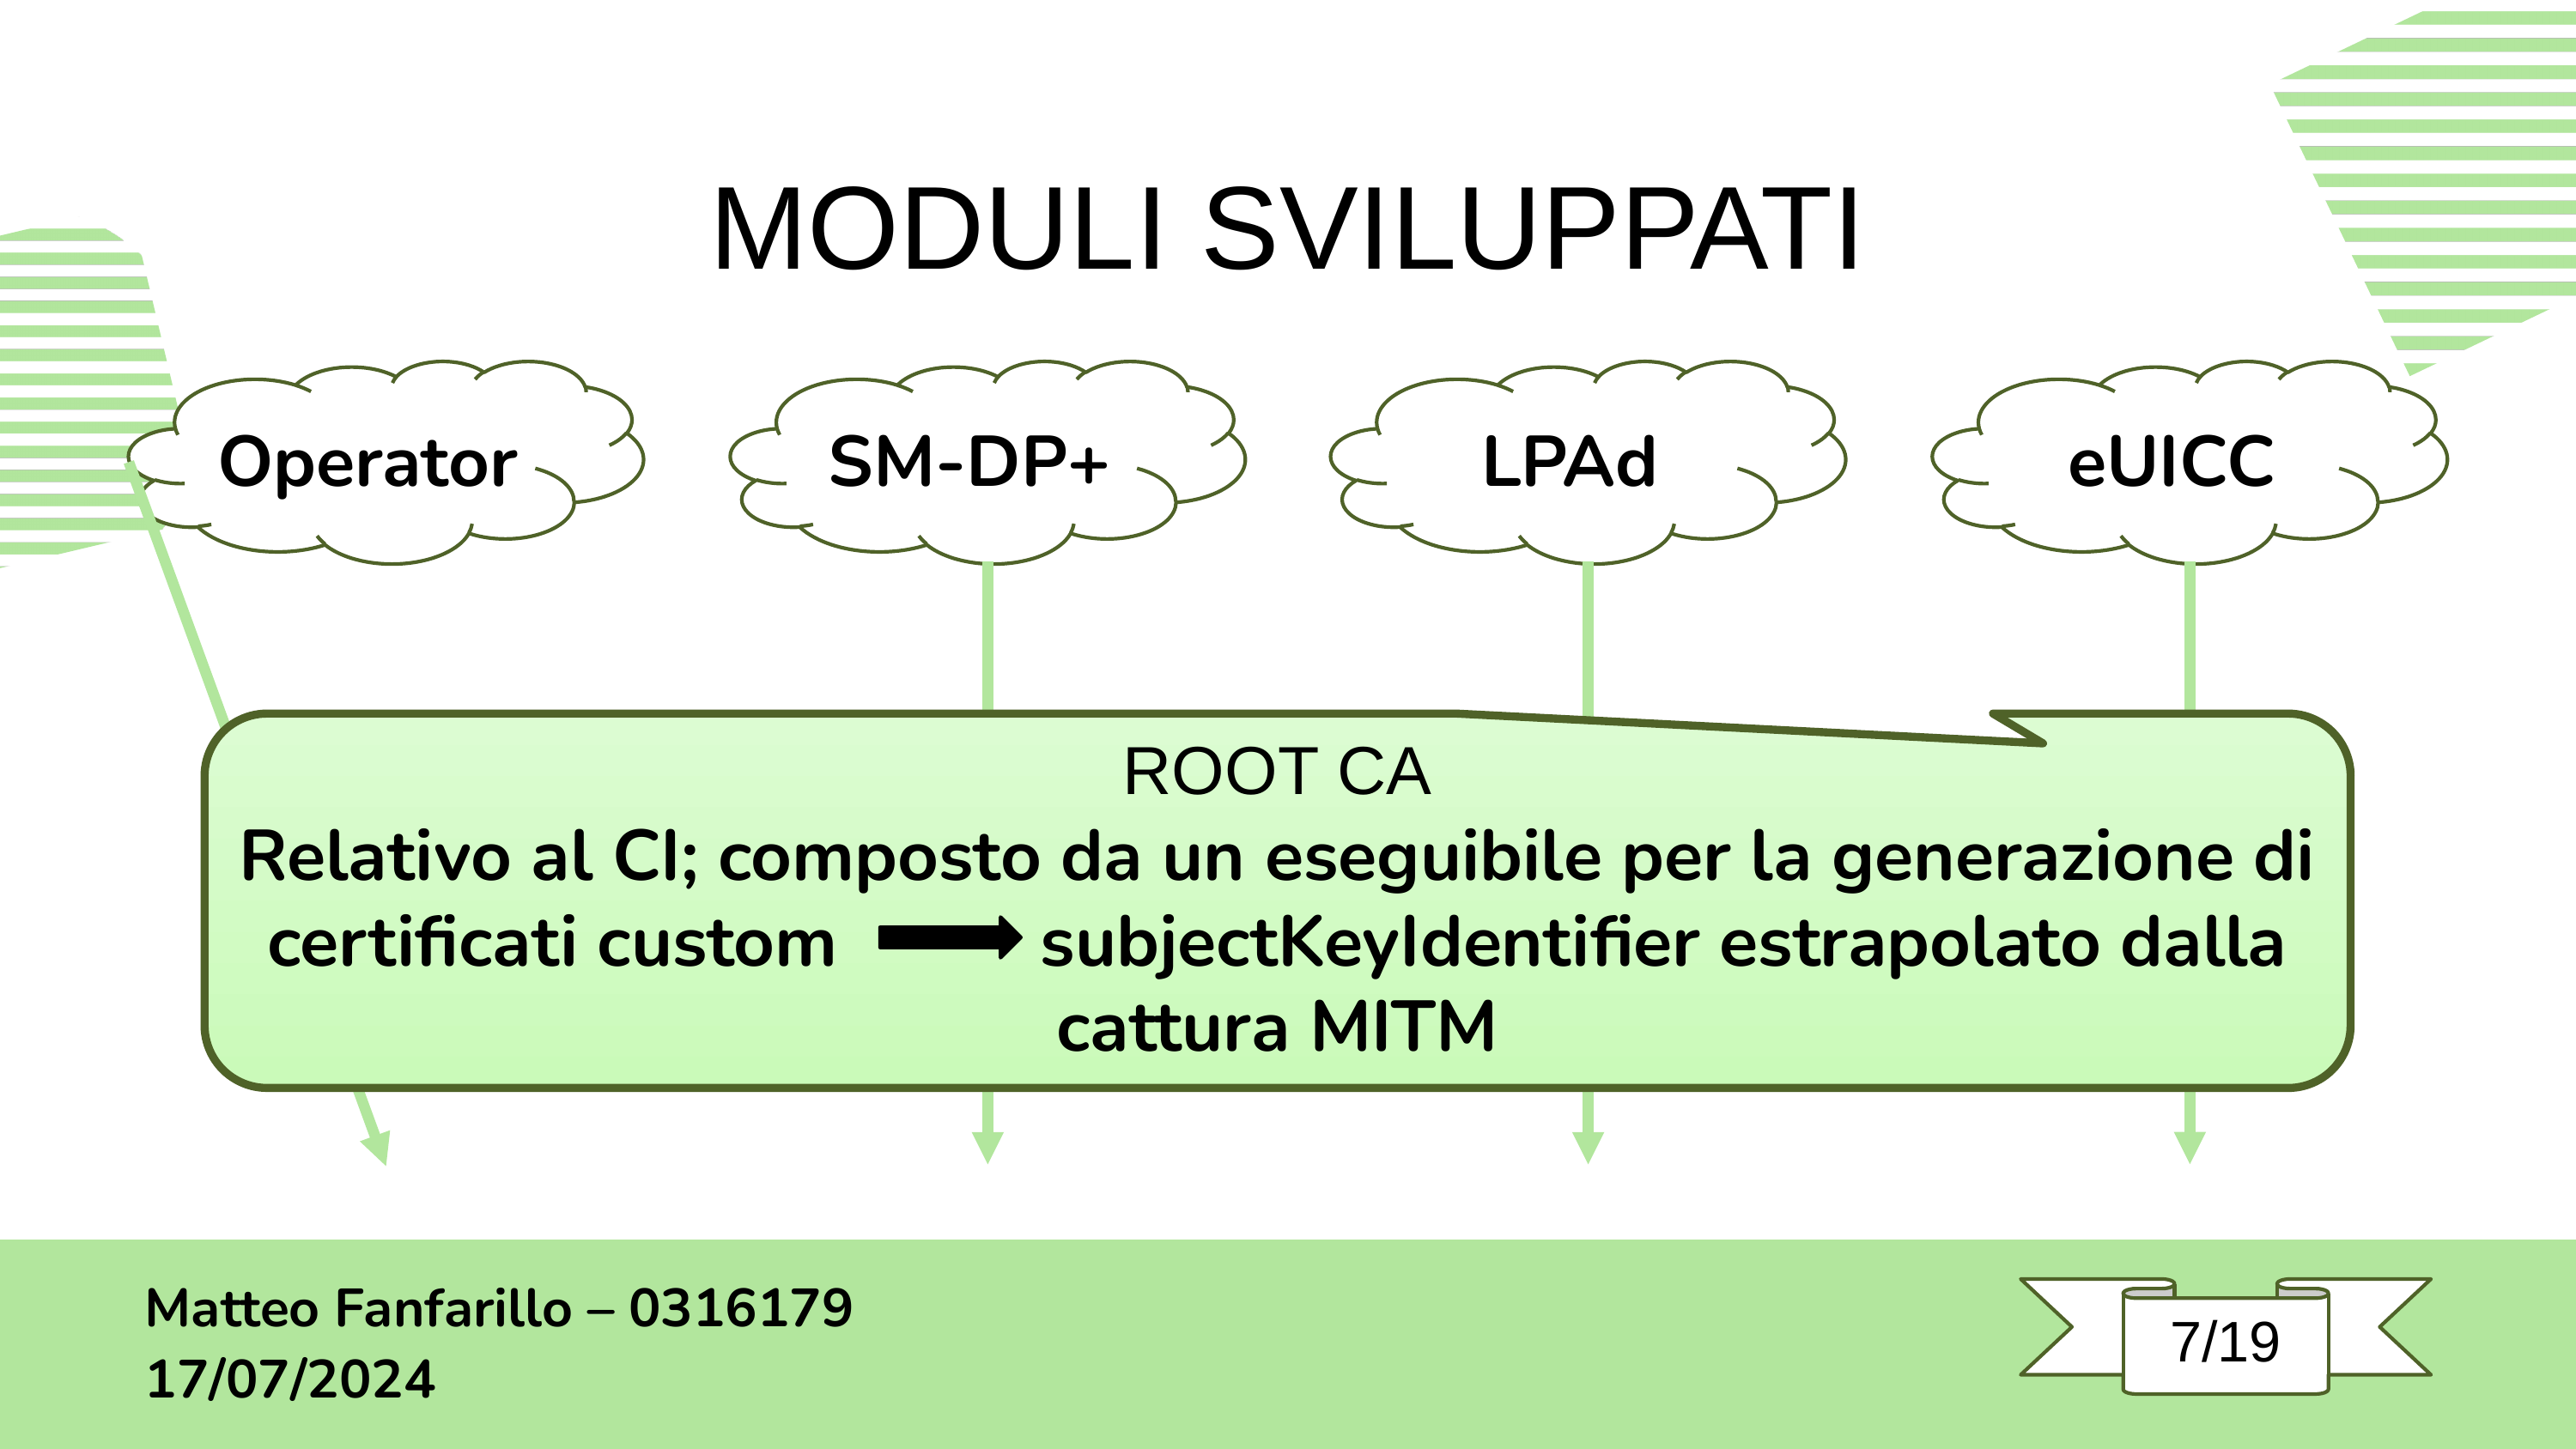

MODULI SVILUPPATI

Operator
SM-DP+
LPAd
eUICC

ROOT CA
Relativo al CI; composto da un eseguibile per la generazione di certificati custom		subjectKeyIdentifier estrapolato dalla cattura MITM

Matteo Fanfarillo – 0316179
7/19

17/07/2024